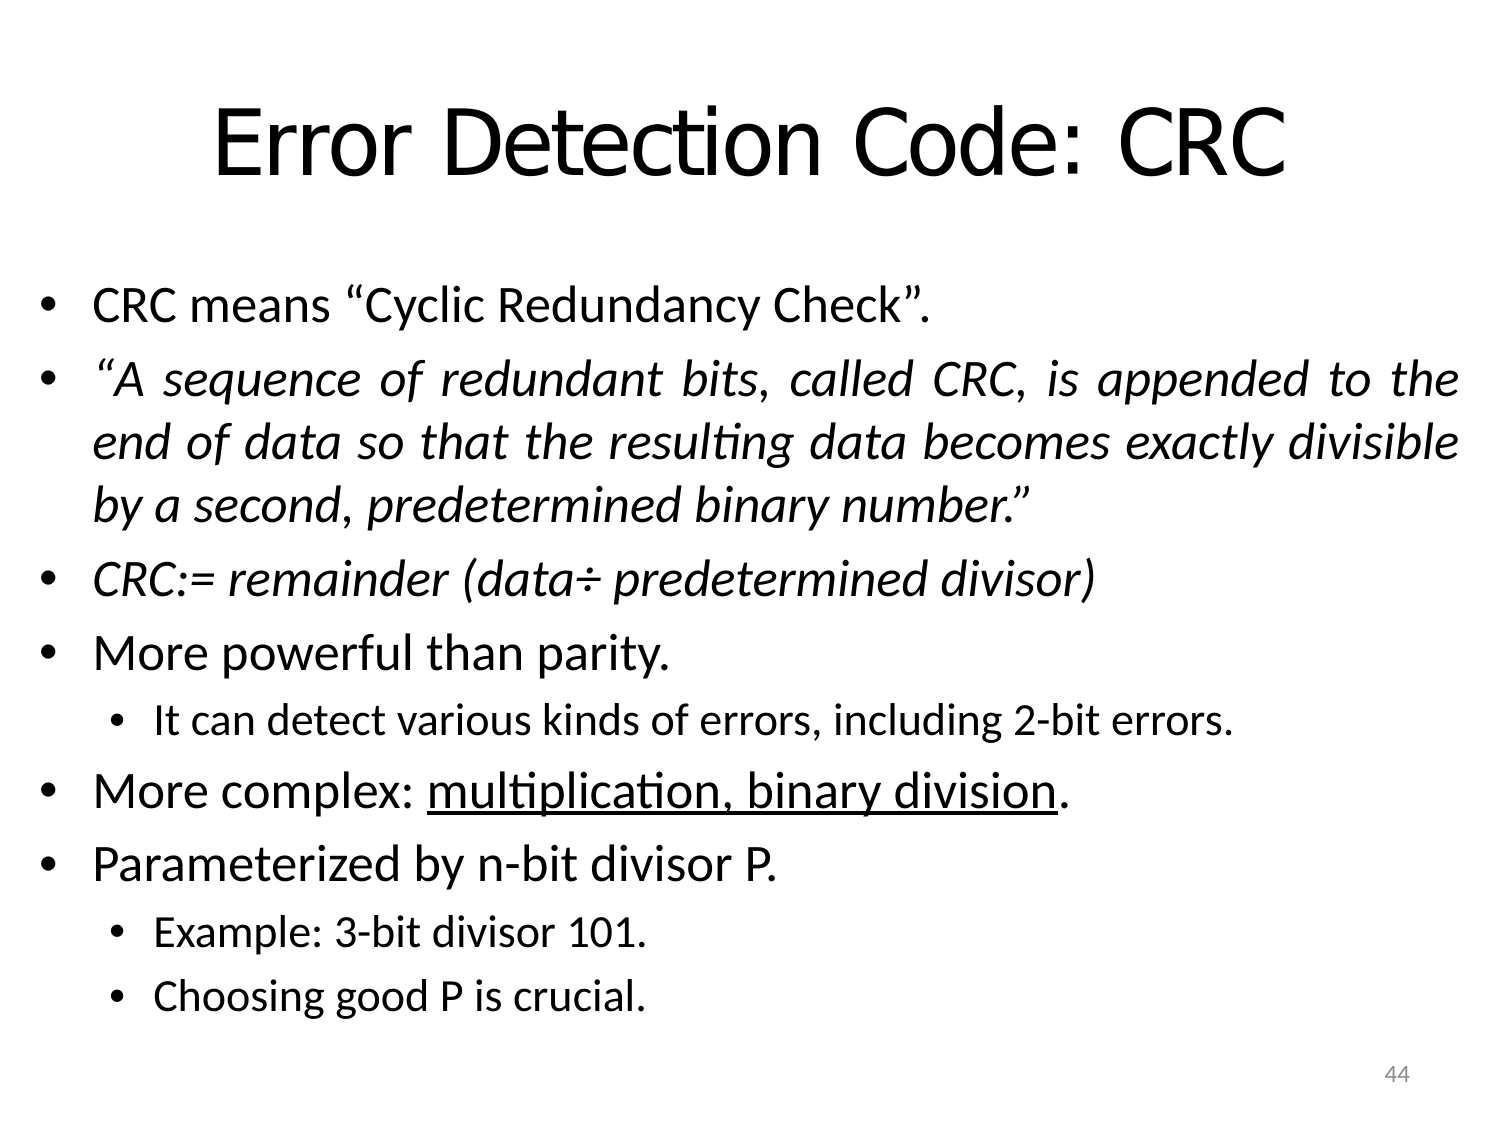

# Error Detection Code: CRC
CRC means “Cyclic Redundancy Check”.
“A sequence of redundant bits, called CRC, is appended to the end of data so that the resulting data becomes exactly divisible by a second, predetermined binary number.”
CRC:= remainder (data÷ predetermined divisor)
More powerful than parity.
It can detect various kinds of errors, including 2-bit errors.
More complex: multiplication, binary division.
Parameterized by n-bit divisor P.
Example: 3-bit divisor 101.
Choosing good P is crucial.
44